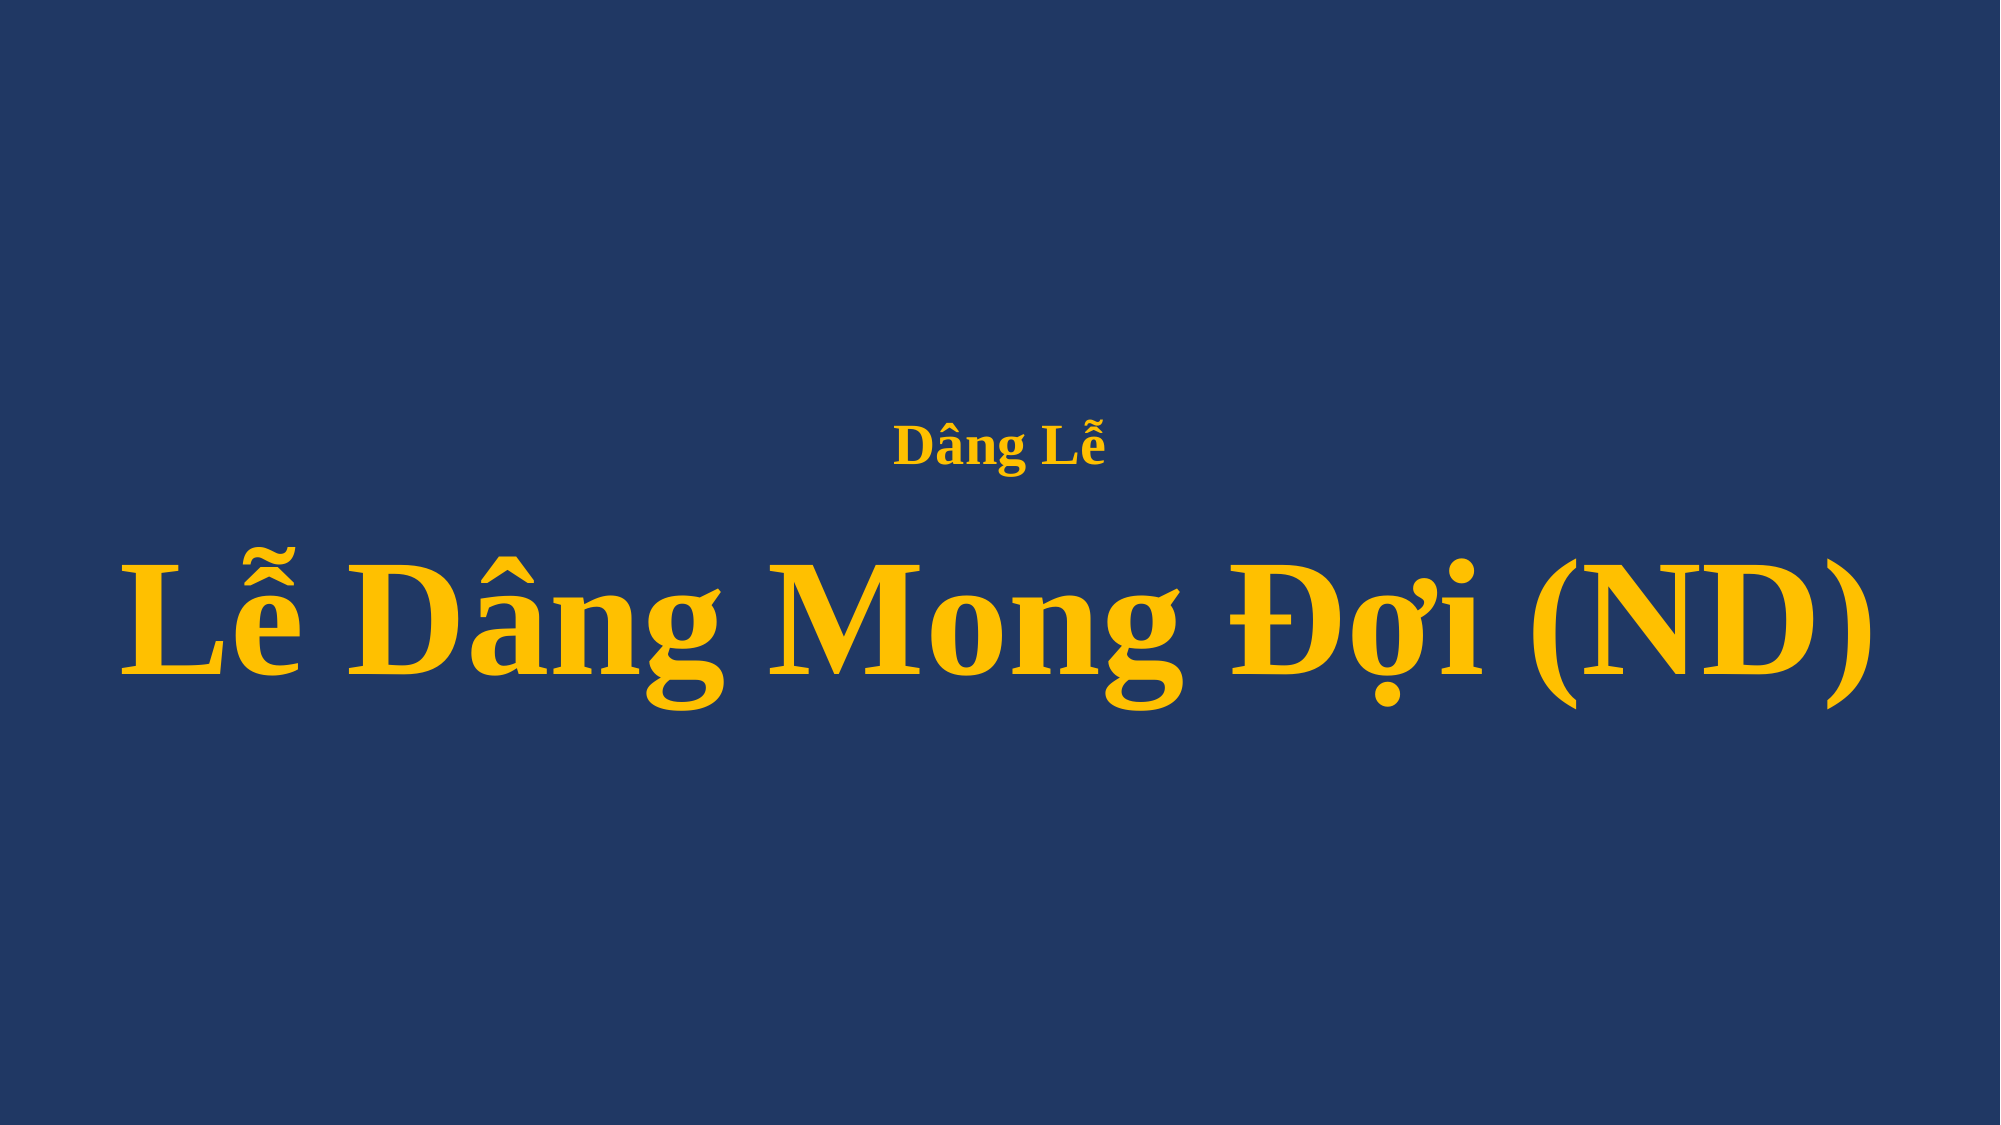

# Dâng Lễ Lễ Dâng Mong Đợi (ND)